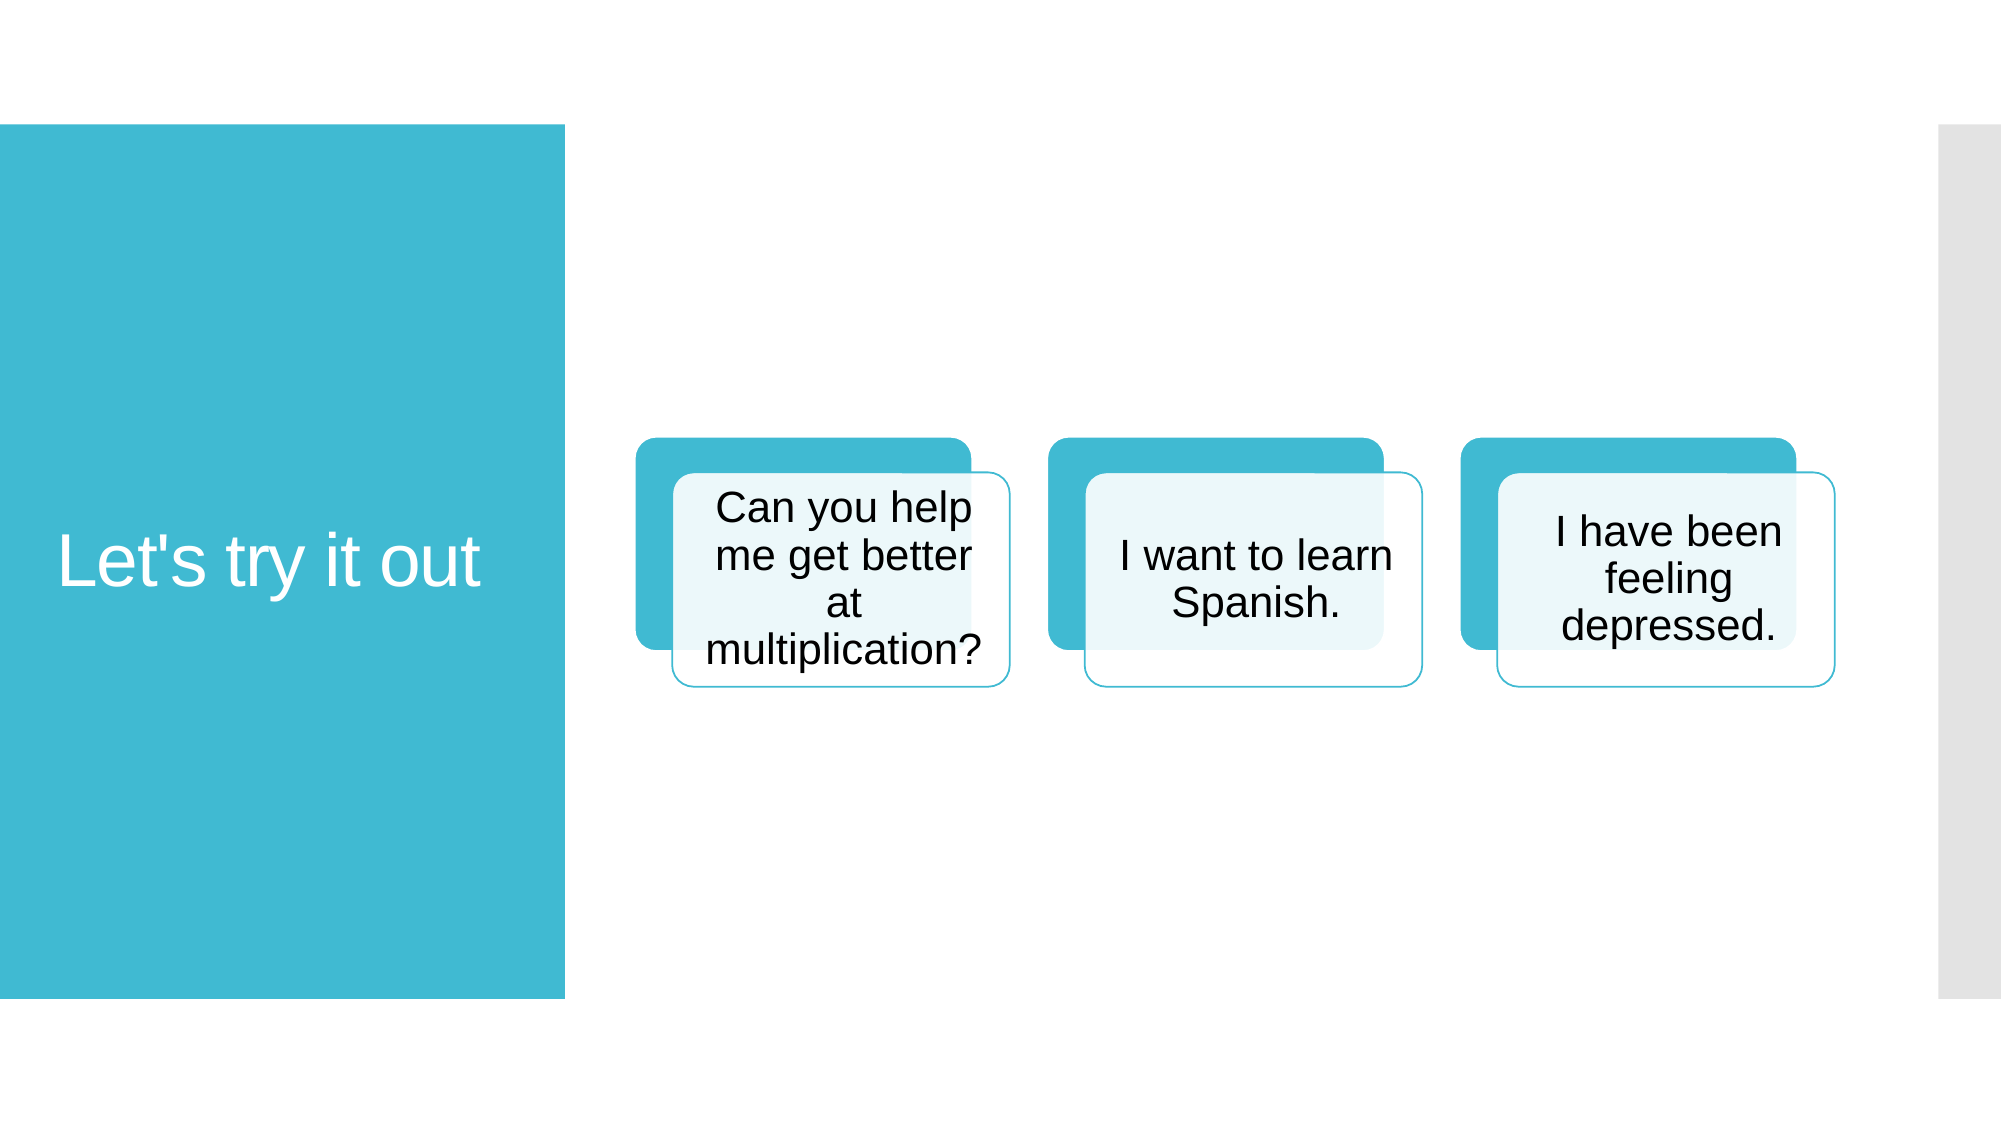

Can you help me get better at multiplication?
I want to learn Spanish.
I have been feeling depressed.
# Let's try it out